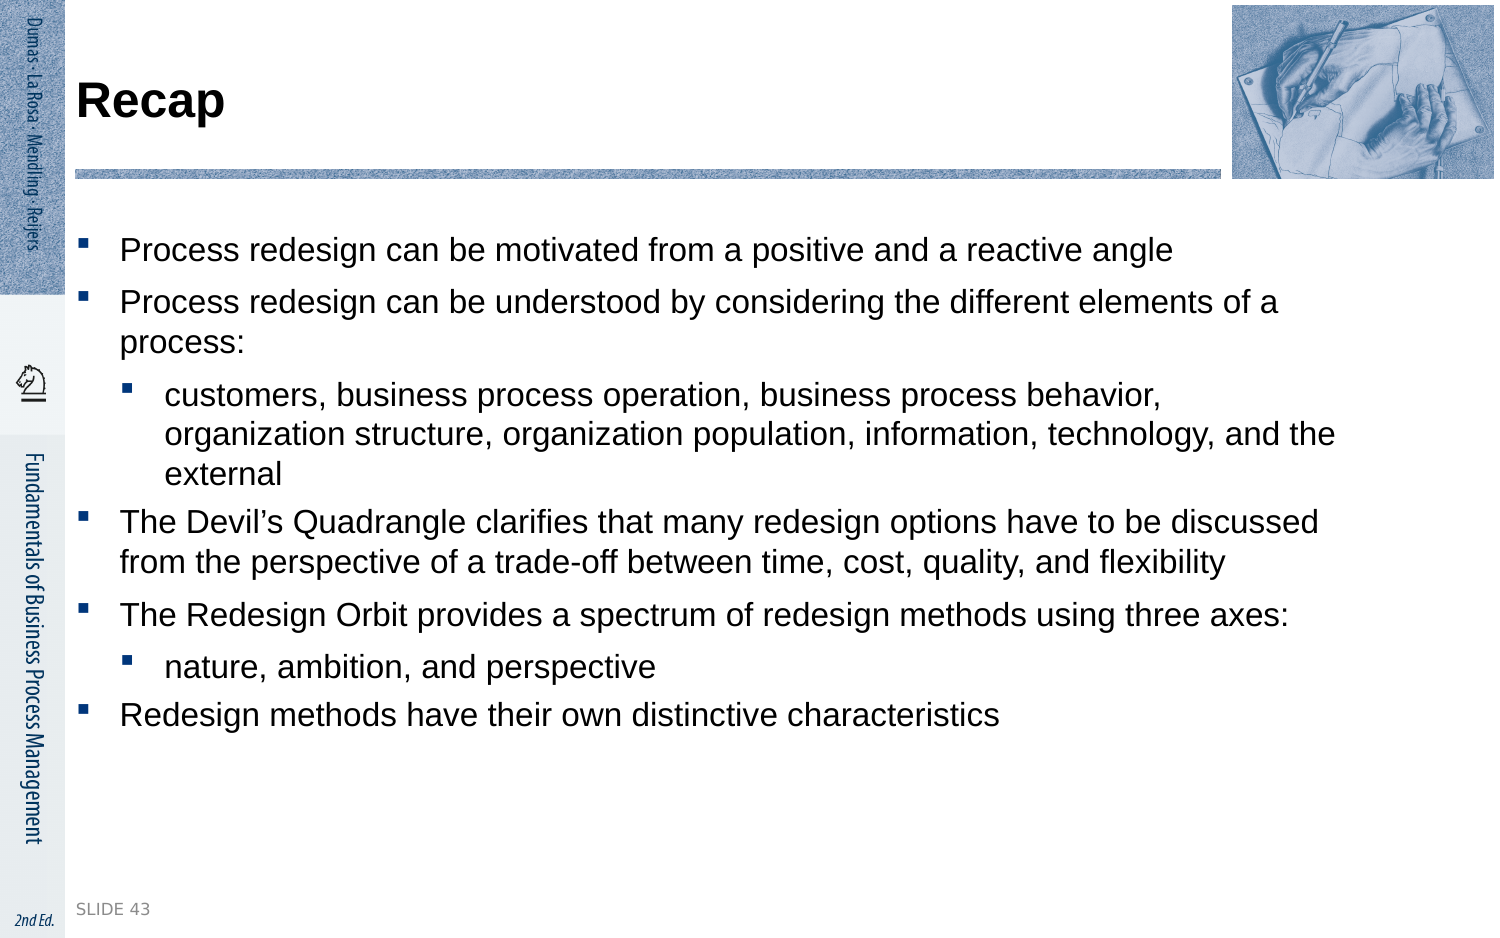

# Recap
Process redesign can be motivated from a positive and a reactive angle
Process redesign can be understood by considering the different elements of a process:
customers, business process operation, business process behavior, organization structure, organization population, information, technology, and the external
The Devil’s Quadrangle clarifies that many redesign options have to be discussed from the perspective of a trade-off between time, cost, quality, and flexibility
The Redesign Orbit provides a spectrum of redesign methods using three axes:
nature, ambition, and perspective
Redesign methods have their own distinctive characteristics
Slide 43